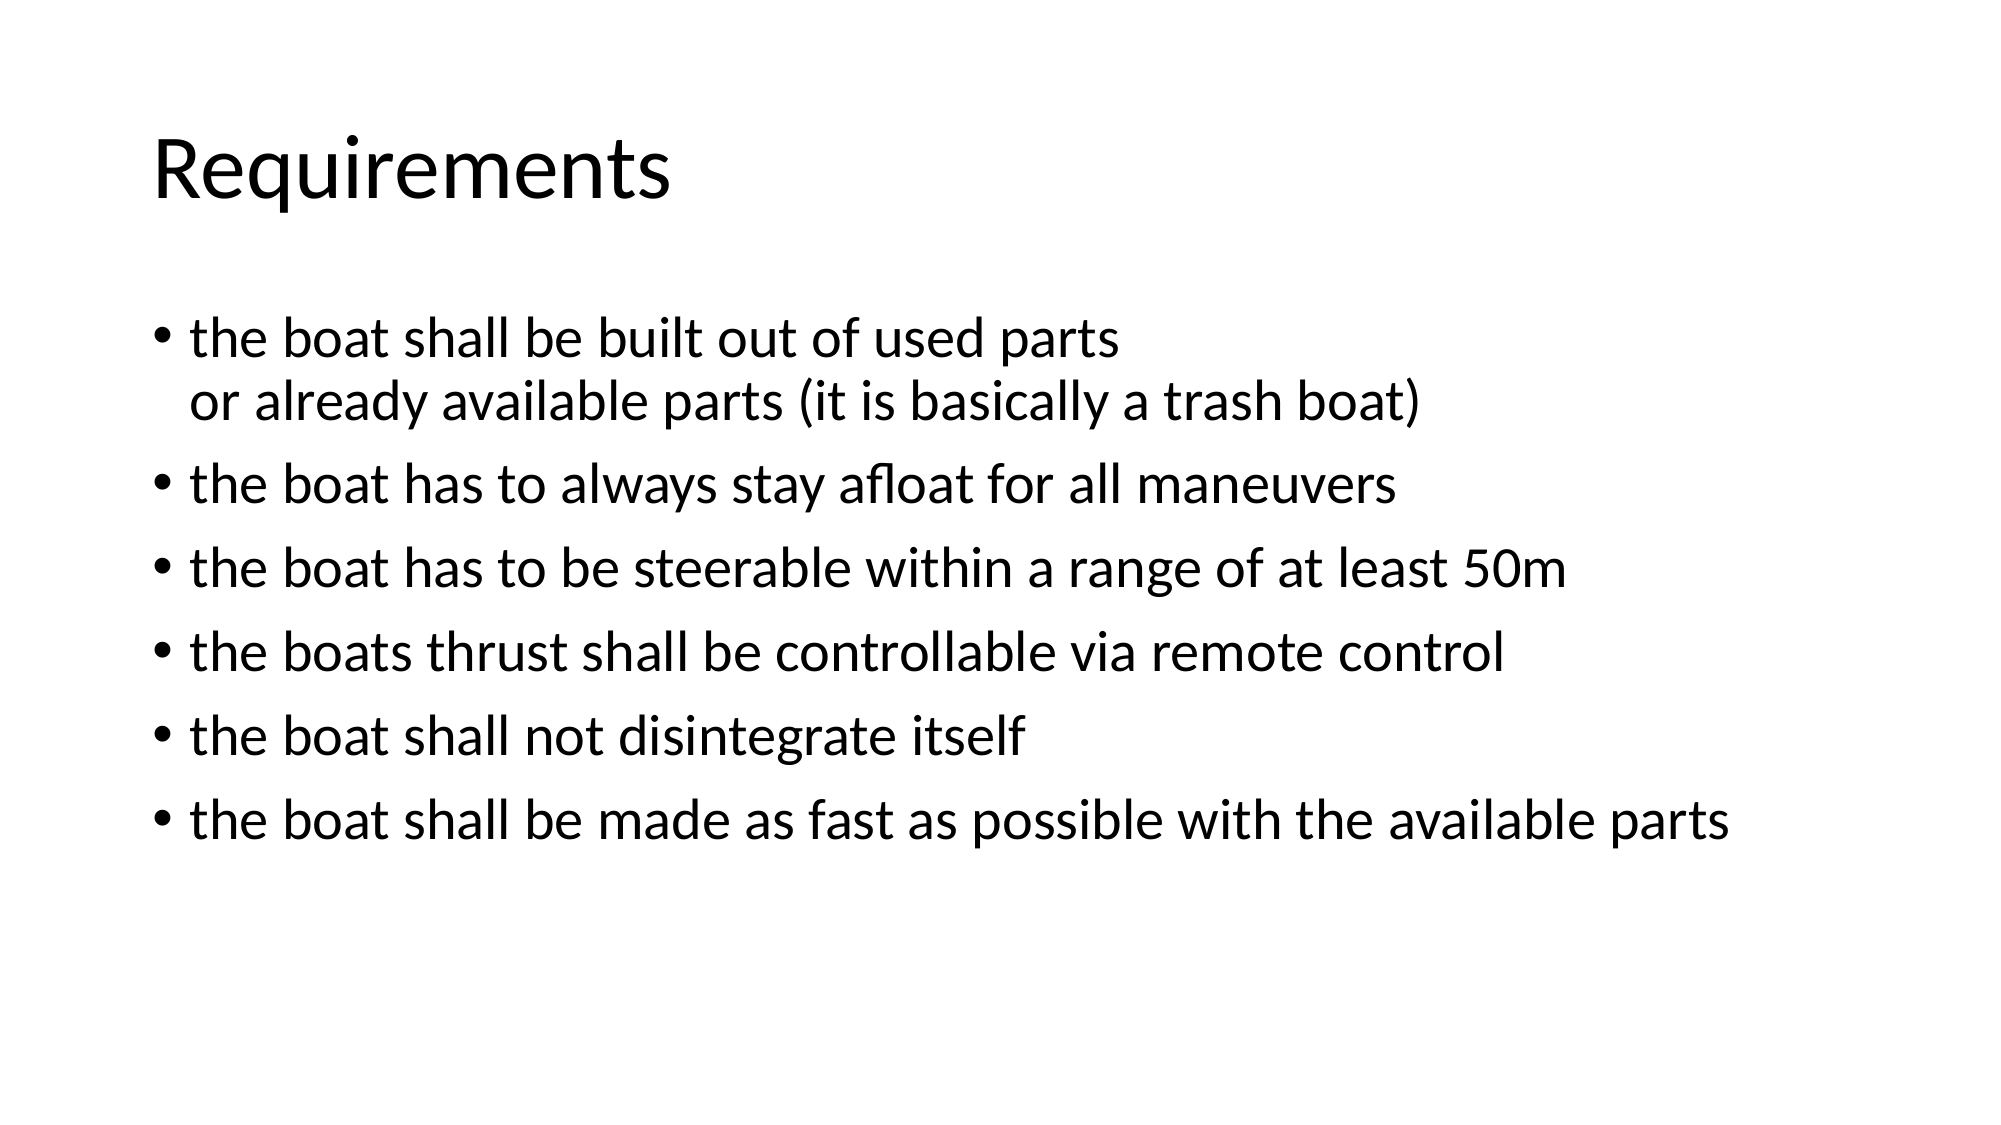

# Requirements
the boat shall be built out of used parts
or already available parts (it is basically a trash boat)
the boat has to always stay afloat for all maneuvers
the boat has to be steerable within a range of at least 50m
the boats thrust shall be controllable via remote control
the boat shall not disintegrate itself
the boat shall be made as fast as possible with the available parts